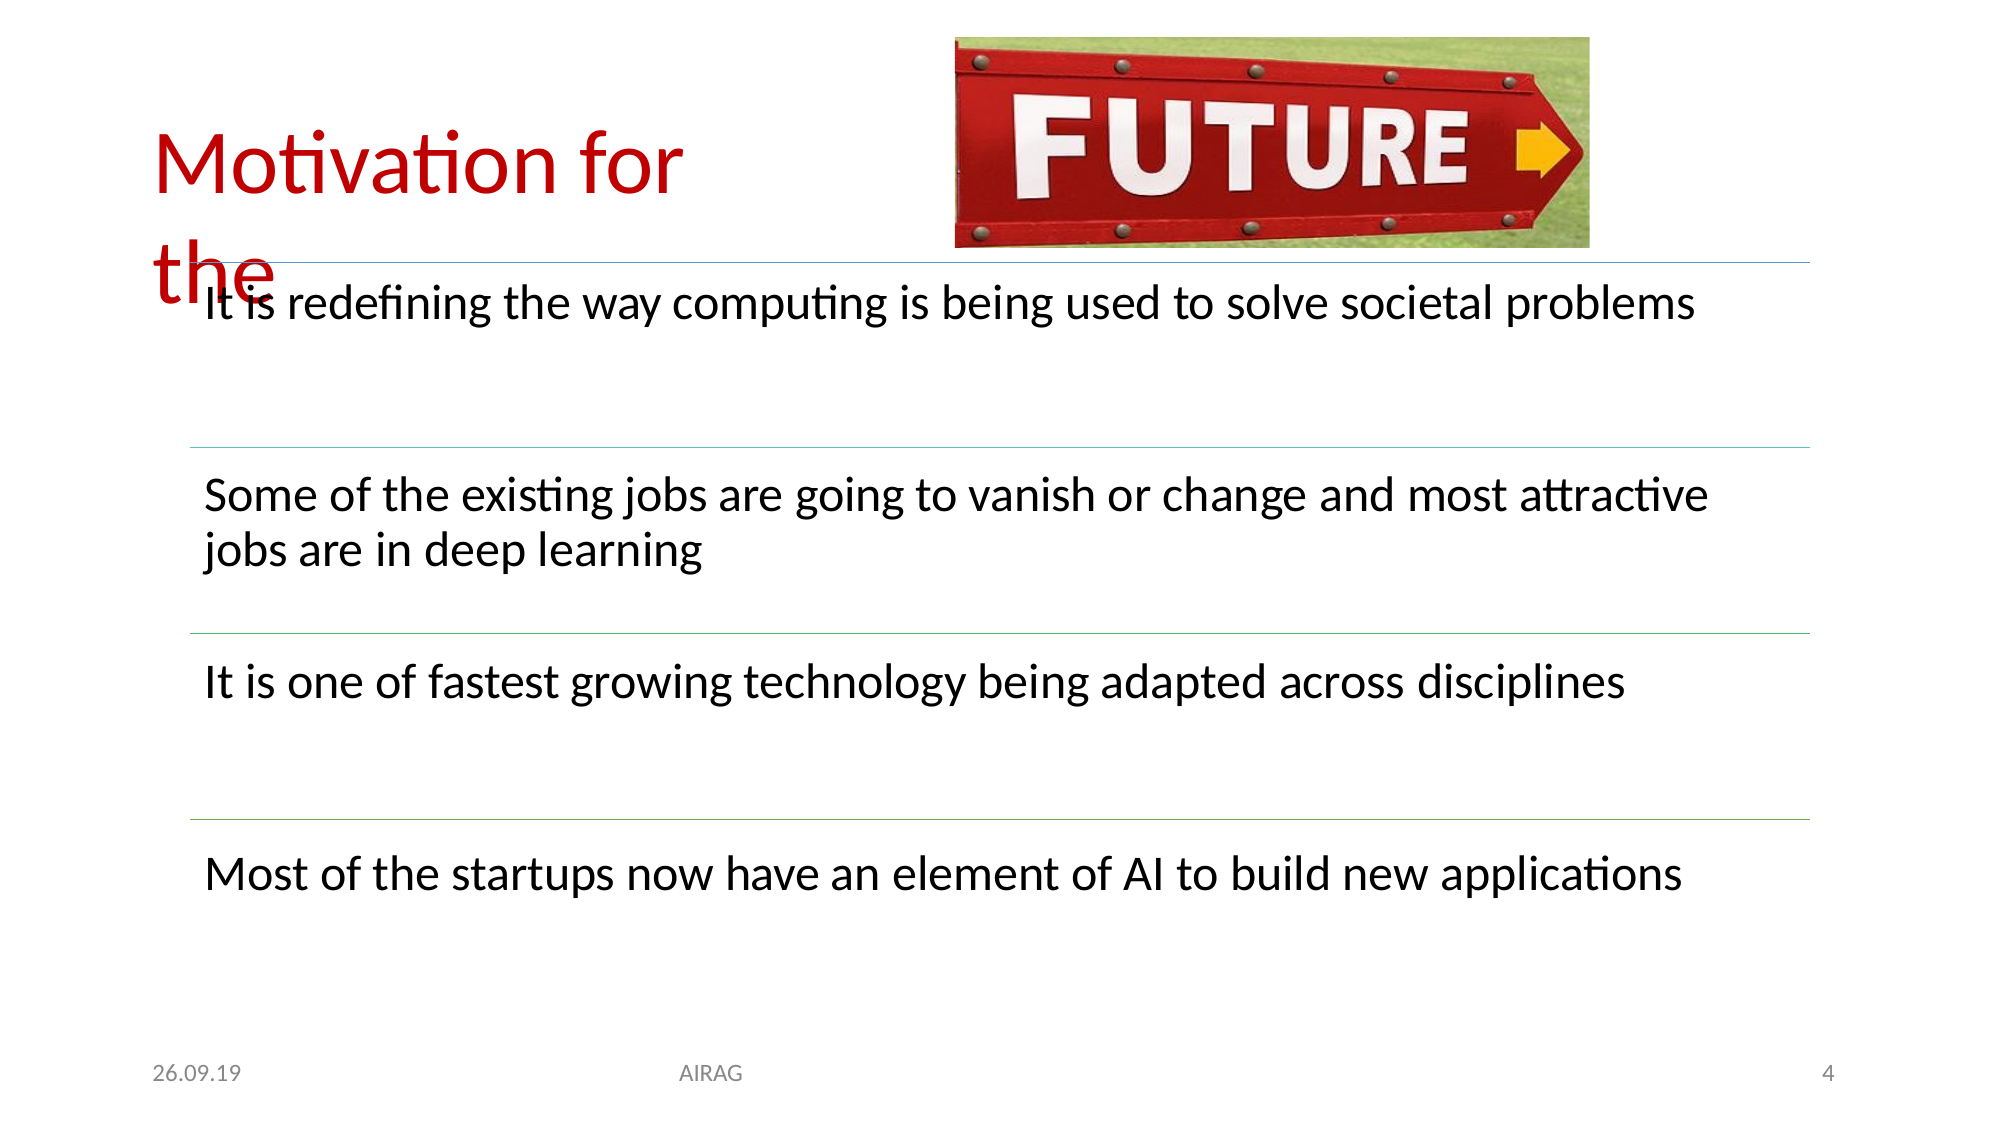

# Motivation for the

It is redefining the way computing is being used to solve societal problems

Some of the existing jobs are going to vanish or change and most attractive  jobs are in deep learning

It is one of fastest growing technology being adapted across disciplines

Most of the startups now have an element of AI to build new applications

26.09.19
AIRAG
4